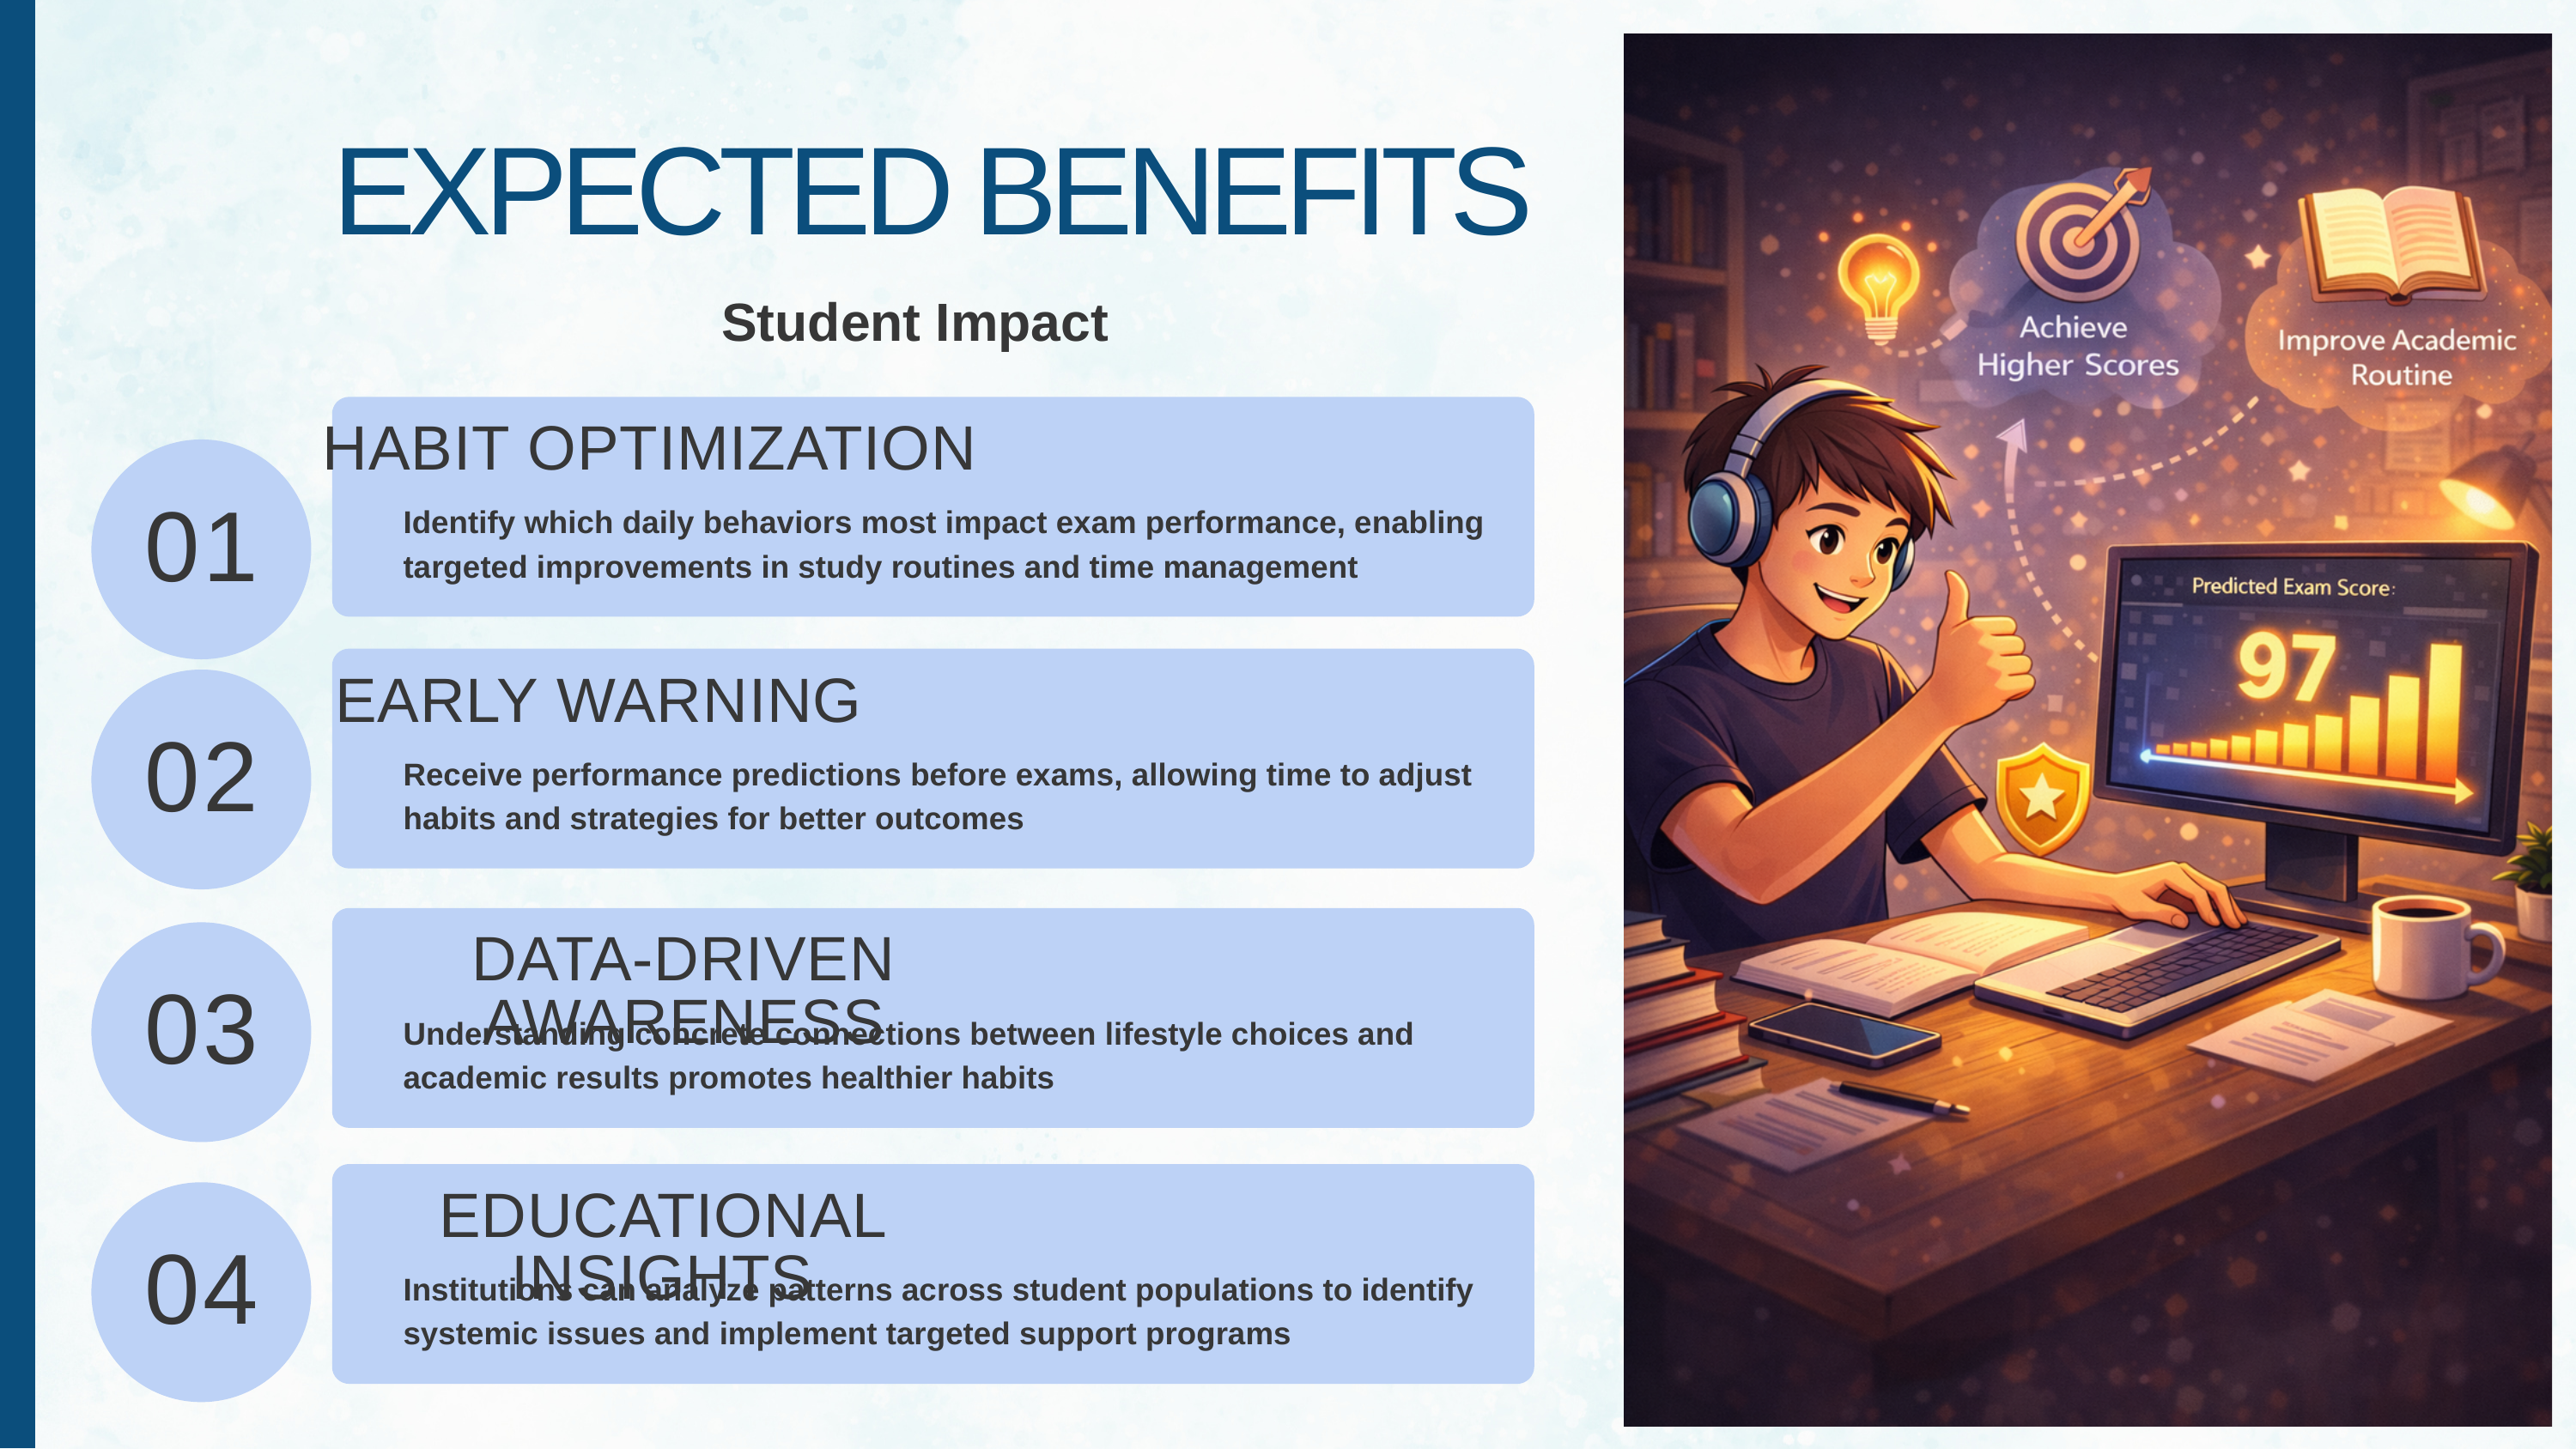

EXPECTED BENEFITS
Student Impact

HABIT OPTIMIZATION

01
Identify which daily behaviors most impact exam performance, enabling targeted improvements in study routines and time management

EARLY WARNING
02
Receive performance predictions before exams, allowing time to adjust habits and strategies for better outcomes

DATA-DRIVEN AWARENESS
03
Understanding concrete connections between lifestyle choices and academic results promotes healthier habits

EDUCATIONAL INSIGHTS
04
Institutions can analyze patterns across student populations to identify systemic issues and implement targeted support programs